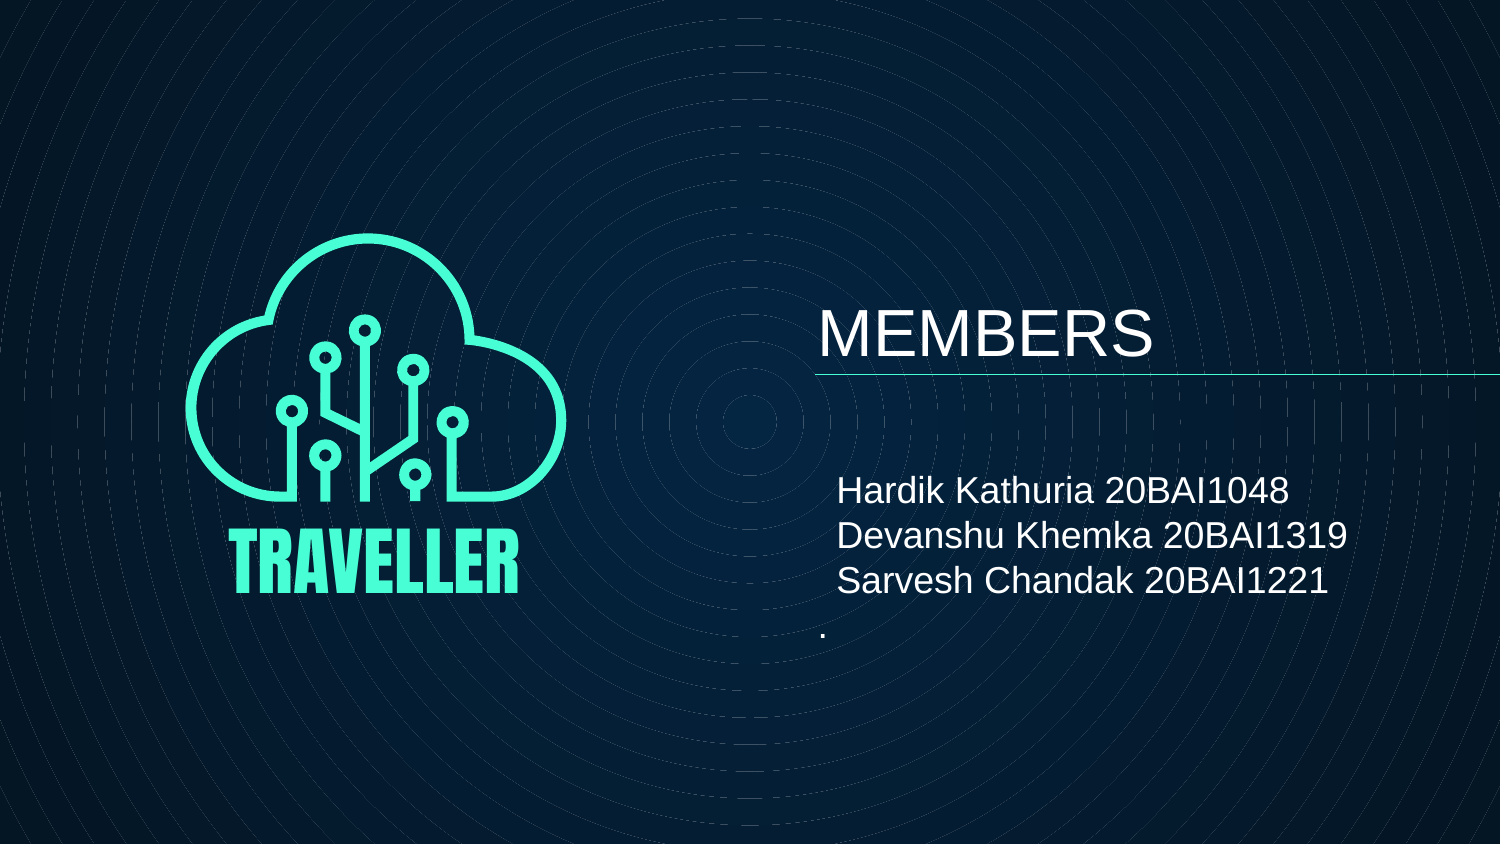

# MEMBERS
Hardik Kathuria 20BAI1048
Devanshu Khemka 20BAI1319
Sarvesh Chandak 20BAI1221
.

TRAVELLER